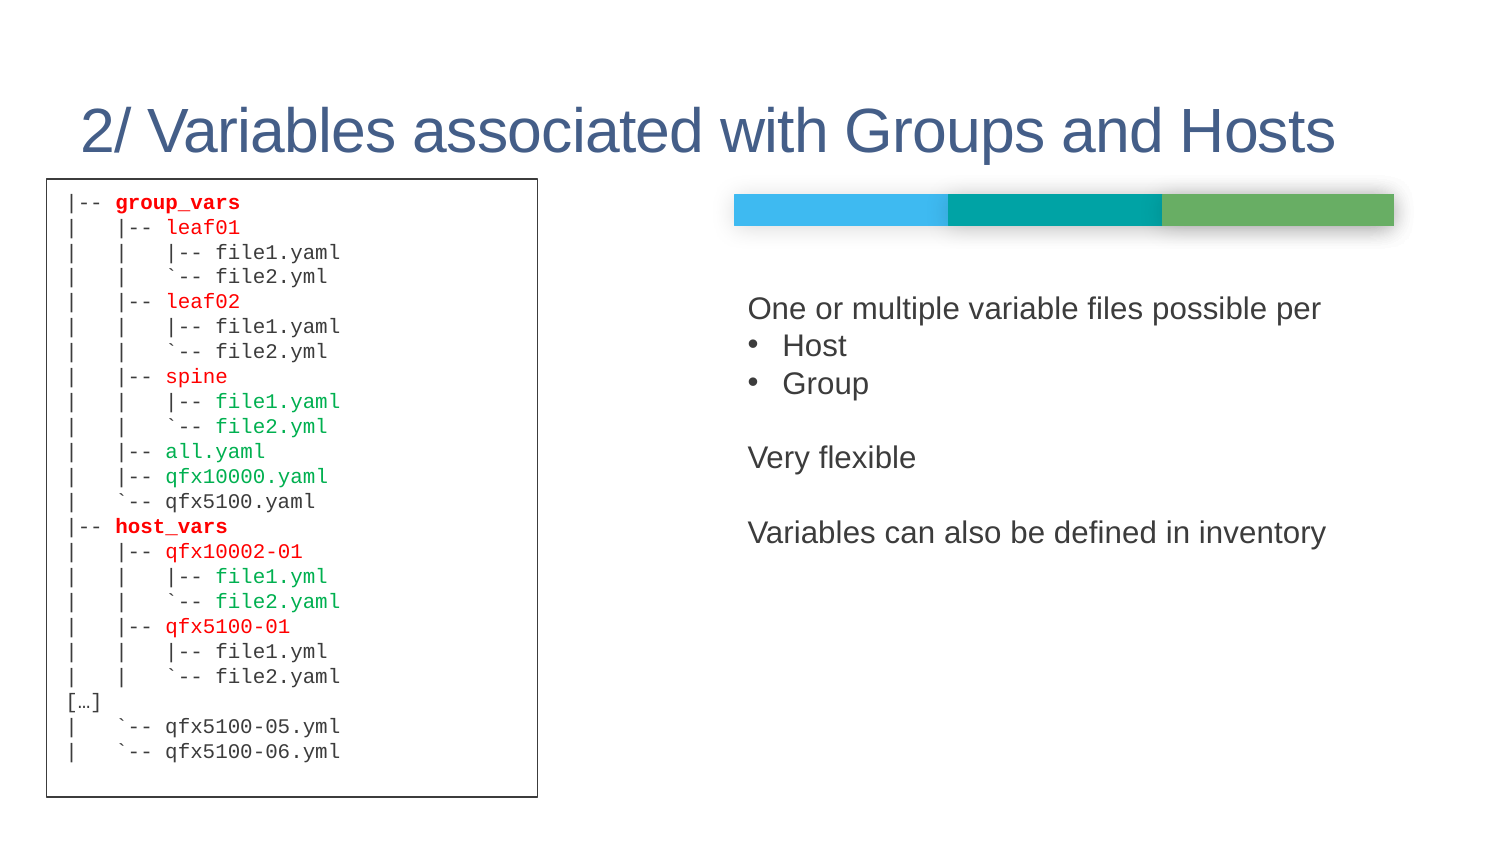

# 2/ Variables associated with Groups and Hosts
|-- group_vars
|   |-- leaf01
|   |   |-- file1.yaml
|   |   `-- file2.yml
|   |-- leaf02
|   |   |-- file1.yaml
|   |   `-- file2.yml
|   |-- spine
|   |   |-- file1.yaml
|   |   `-- file2.yml
|   |-- all.yaml
|   |-- qfx10000.yaml
|   `-- qfx5100.yaml
|-- host_vars
|   |-- qfx10002-01
|   |   |-- file1.yml
|   |   `-- file2.yaml
|   |-- qfx5100-01
|   |   |-- file1.yml
|   |   `-- file2.yaml
[…]
|   `-- qfx5100-05.yml
|   `-- qfx5100-06.yml

One or multiple variable files possible per
Host
Group

Very flexible

Variables can also be defined in inventory